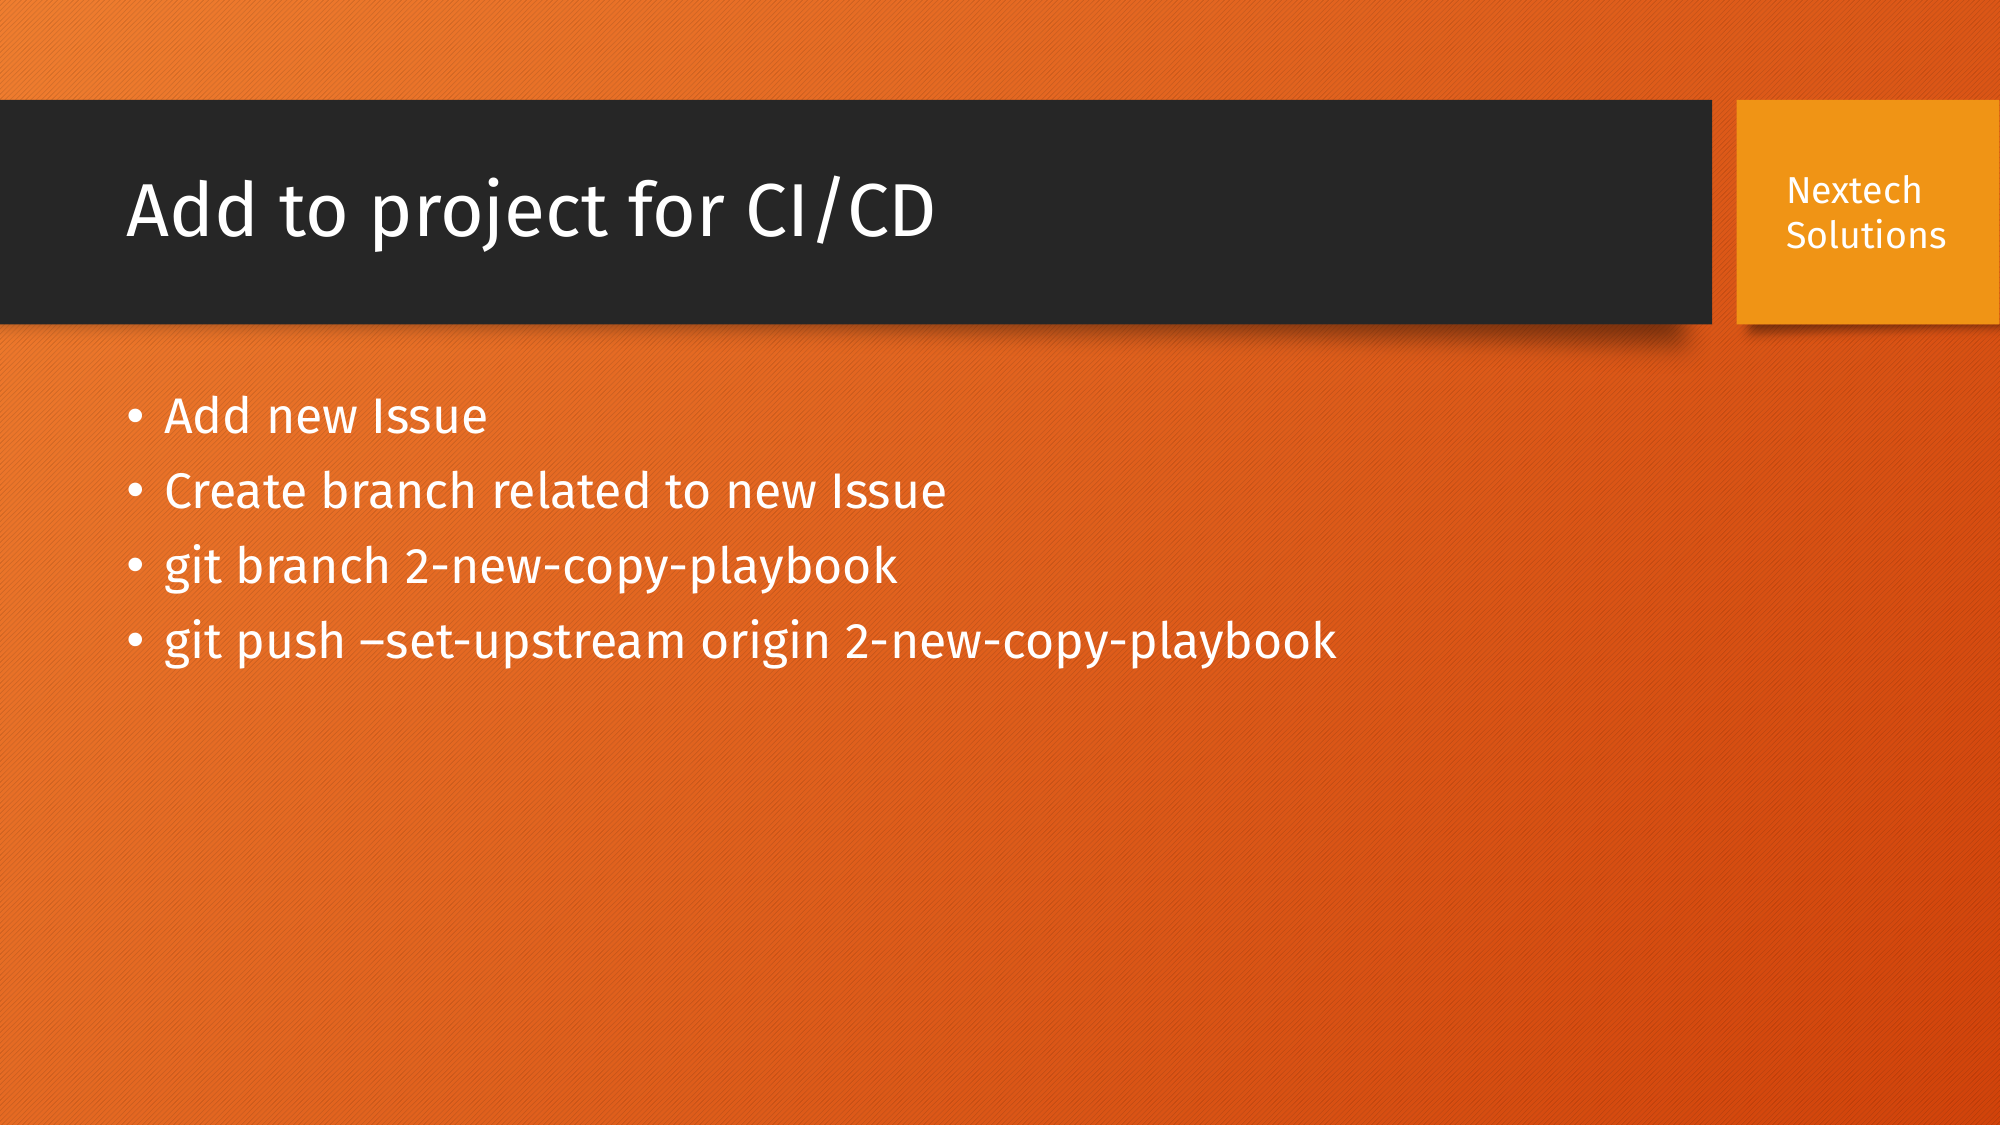

# Add to project for CI/CD
Nextech Solutions
Add new Issue
Create branch related to new Issue
git branch 2-new-copy-playbook
git push –set-upstream origin 2-new-copy-playbook